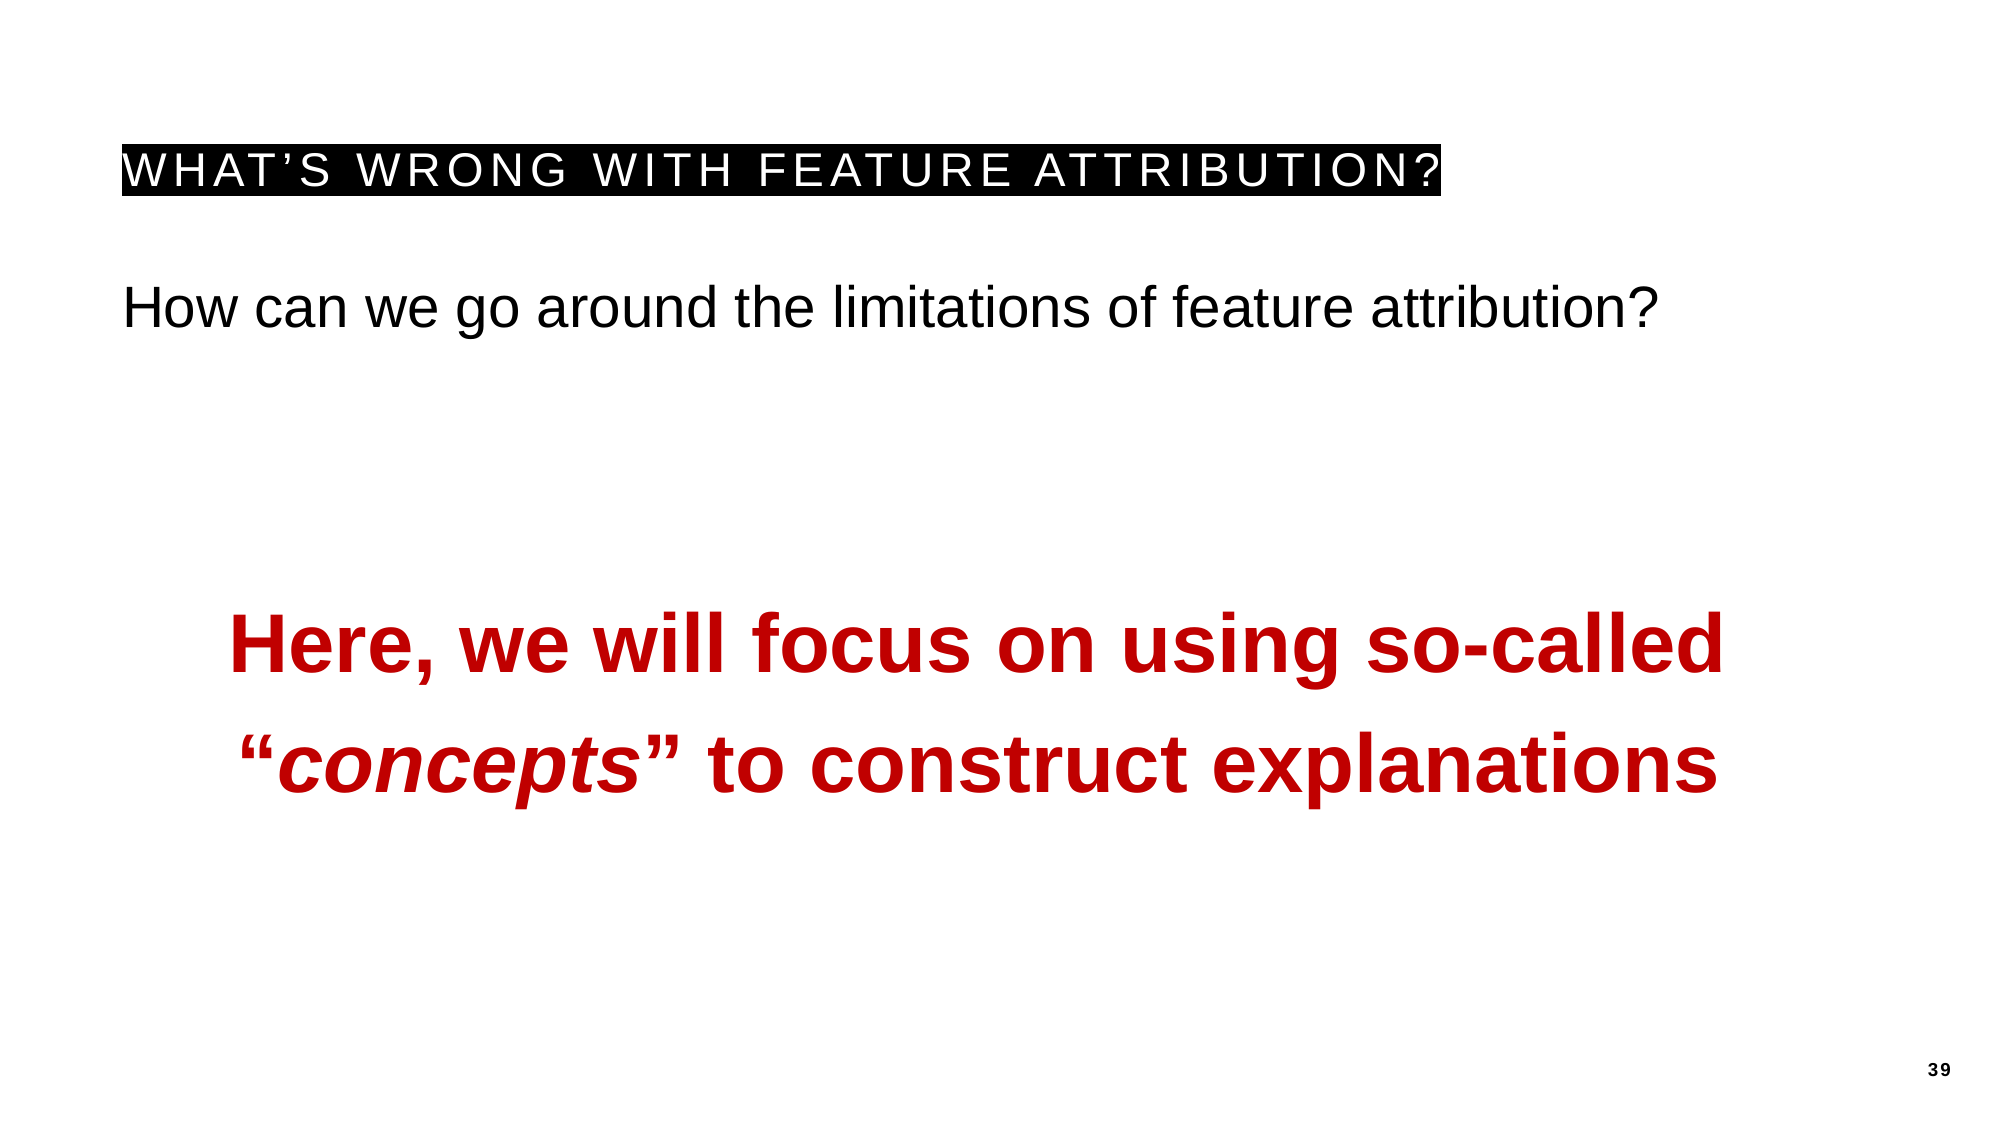

# What’s wrong with feature ATTRIBUTION?
How can we go around the limitations of feature attribution?

Here, we will focus on using so-called “concepts” to construct explanations
39